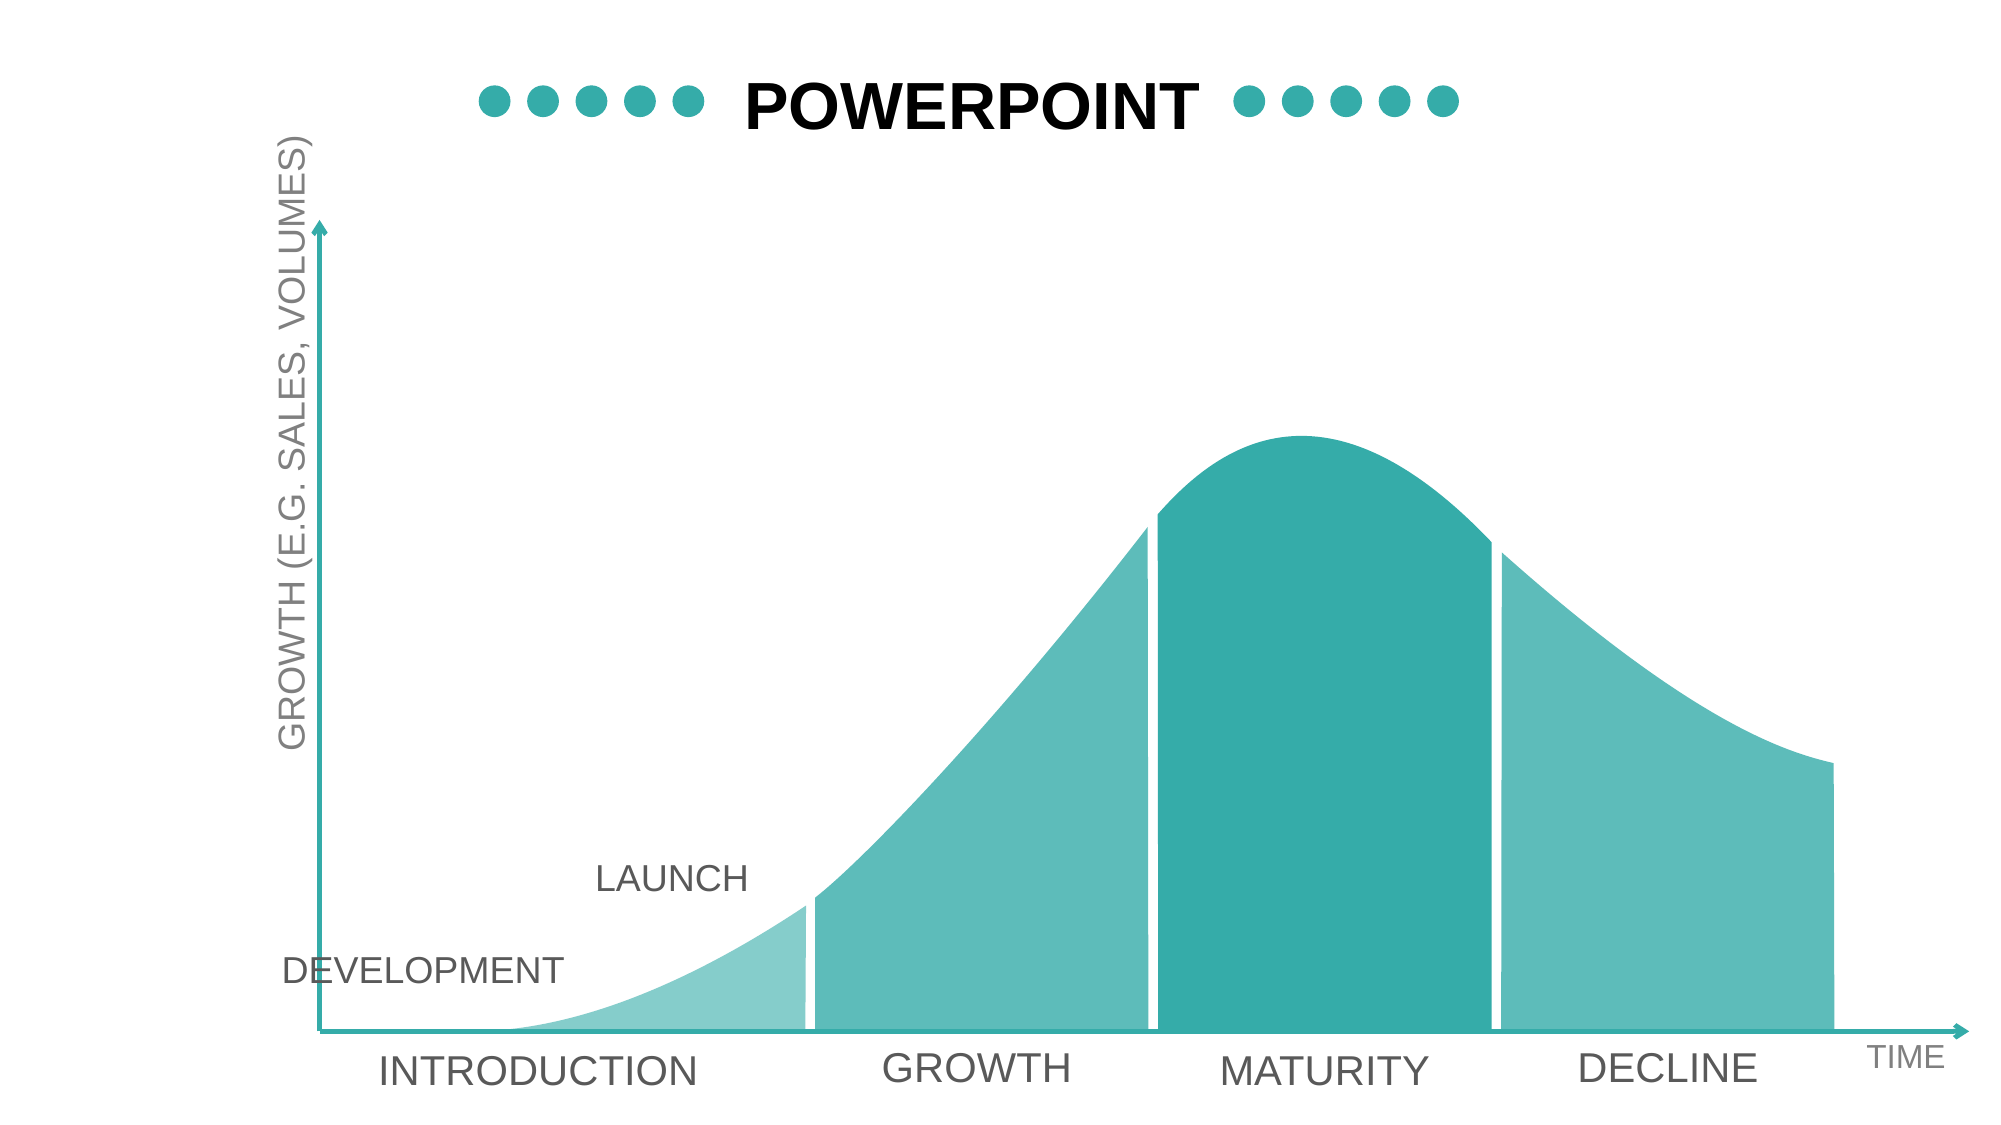

POWERPOINT

Growth (e.g. sales, volumes)

launch

Development
Time
Growth
Decline
Introduction
Maturity